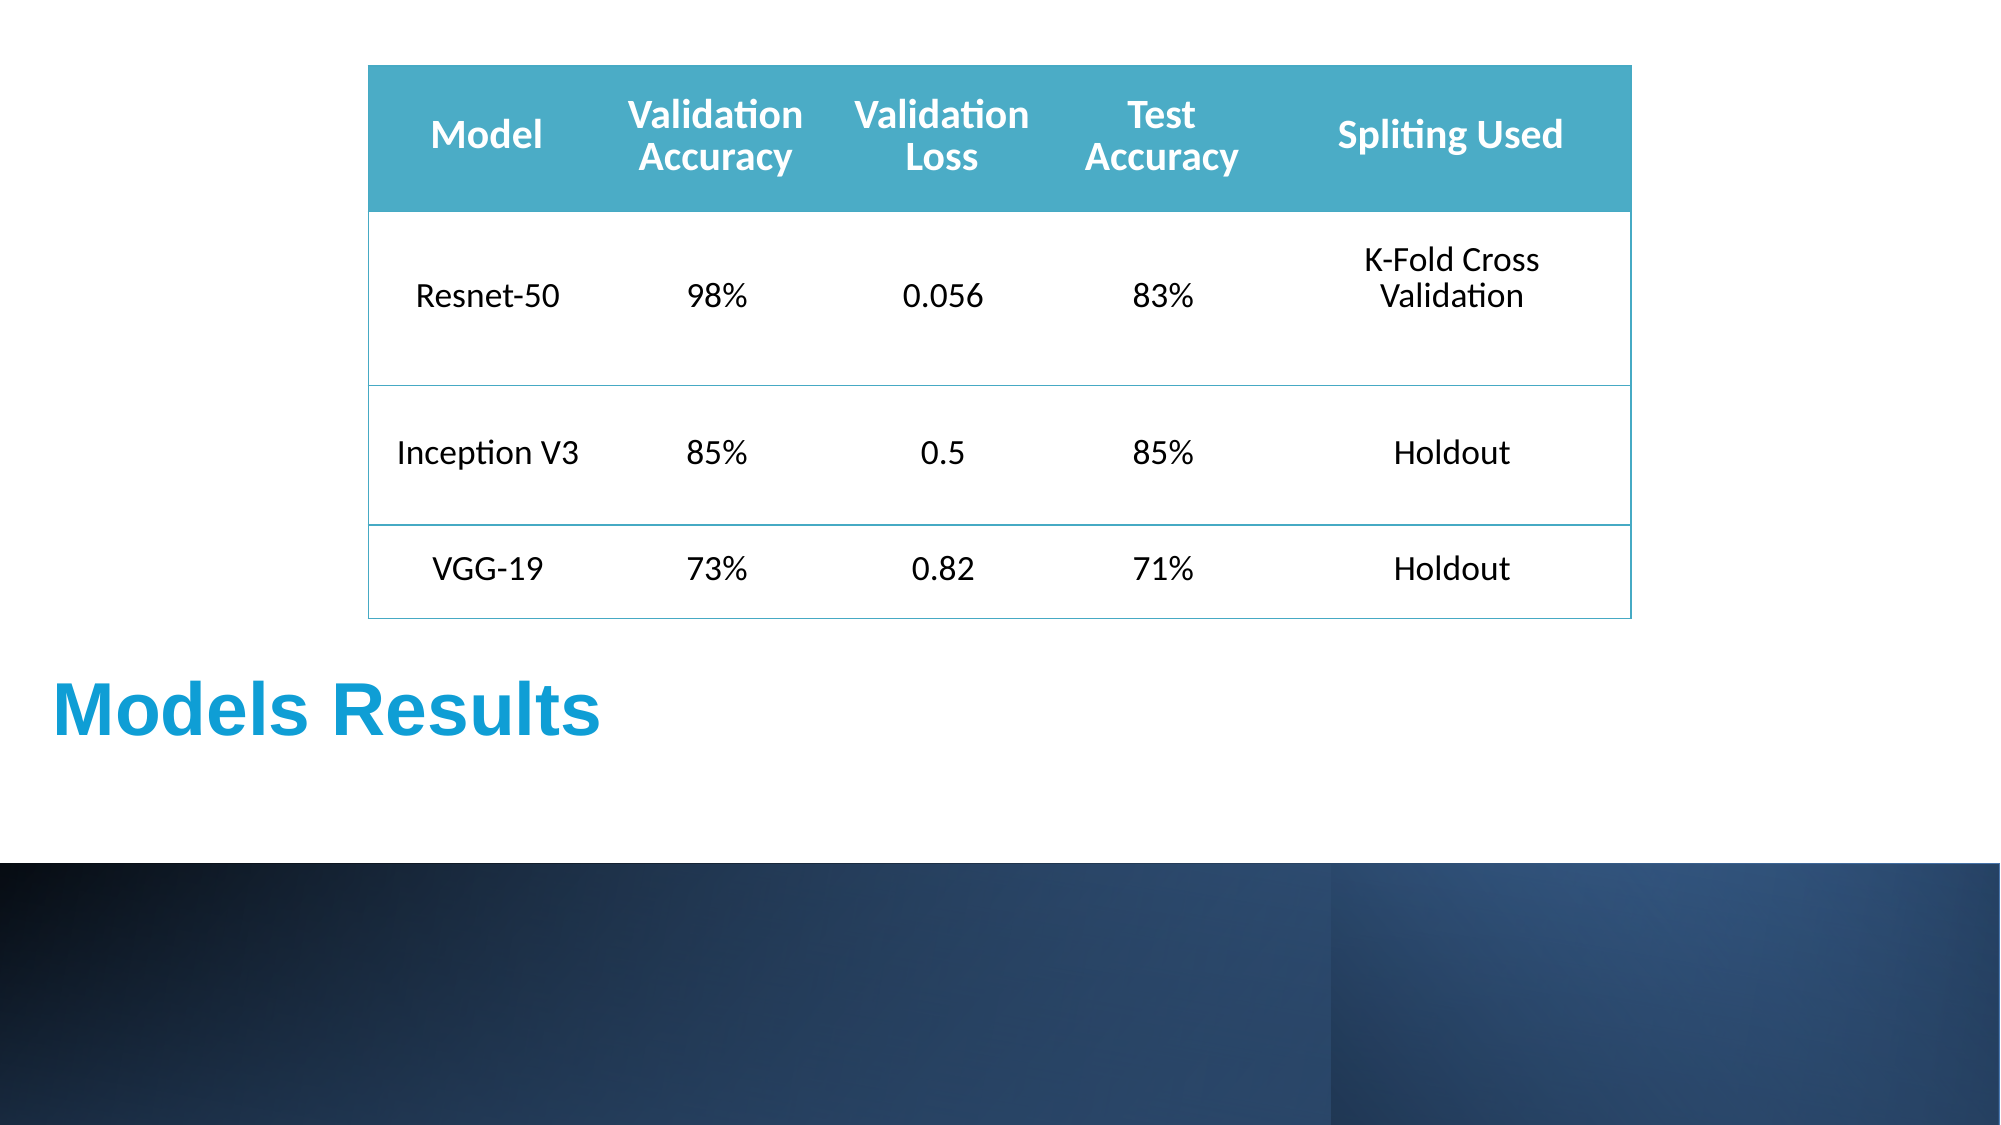

| Model | Validation Accuracy | Validation Loss | Test Accuracy | Spliting Used |
| --- | --- | --- | --- | --- |
| Resnet-50 | 98% | 0.056 | 83% | K-Fold Cross Validation |
| Inception V3 | 85% | 0.5 | 85% | Holdout |
| VGG-19 | 73% | 0.82 | 71% | Holdout |
Models Results